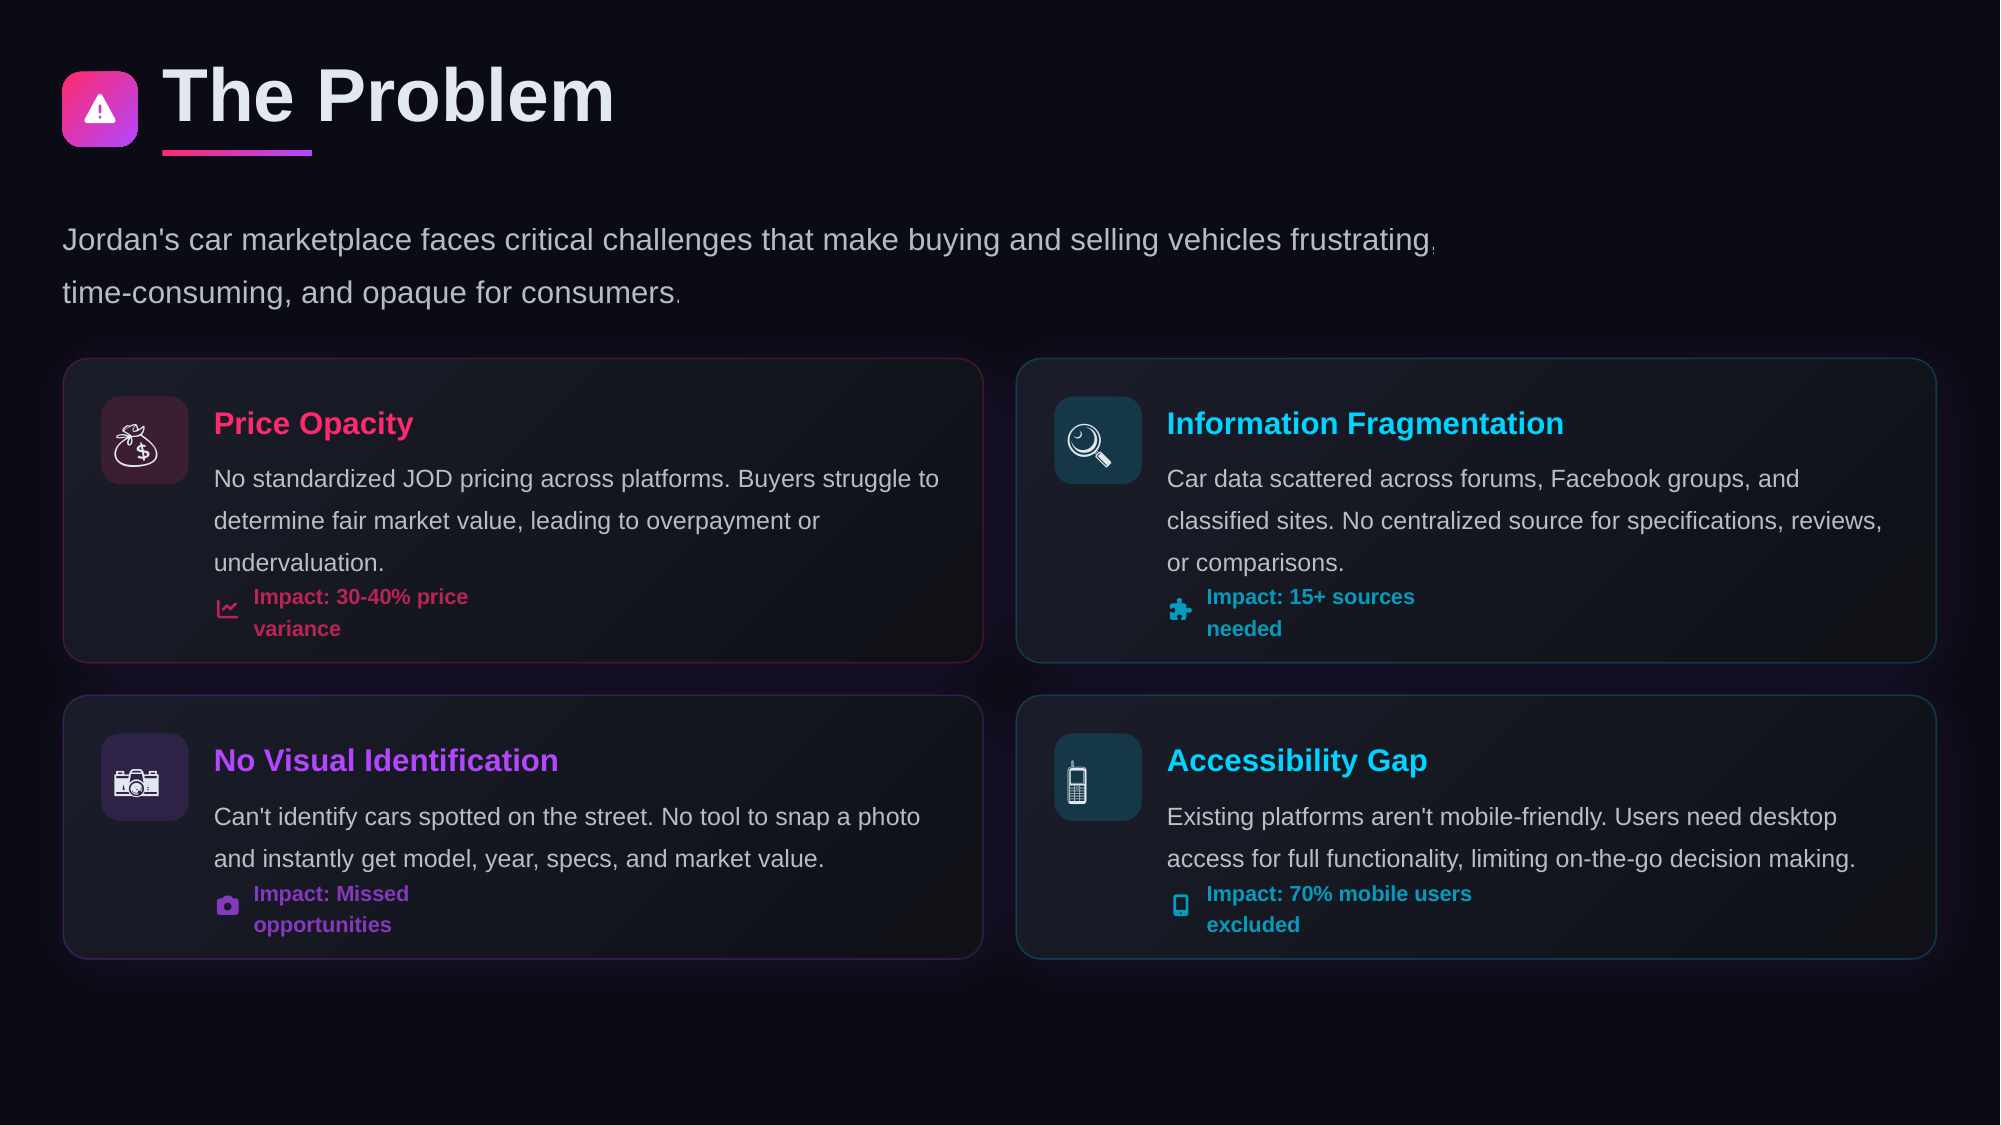

The Problem

Jordan's car marketplace faces critical challenges that make buying and selling vehicles frustrating, time-consuming, and opaque for consumers.

Price Opacity

Information Fragmentation
💰
🔍
No standardized JOD pricing across platforms. Buyers struggle to determine fair market value, leading to overpayment or undervaluation.
Car data scattered across forums, Facebook groups, and classified sites. No centralized source for specifications, reviews, or comparisons.
Impact: 30-40% price variance
Impact: 15+ sources needed

No Visual Identification

Accessibility Gap
📷
📱
Can't identify cars spotted on the street. No tool to snap a photo and instantly get model, year, specs, and market value.
Existing platforms aren't mobile-friendly. Users need desktop access for full functionality, limiting on-the-go decision making.
Impact: Missed opportunities
Impact: 70% mobile users excluded